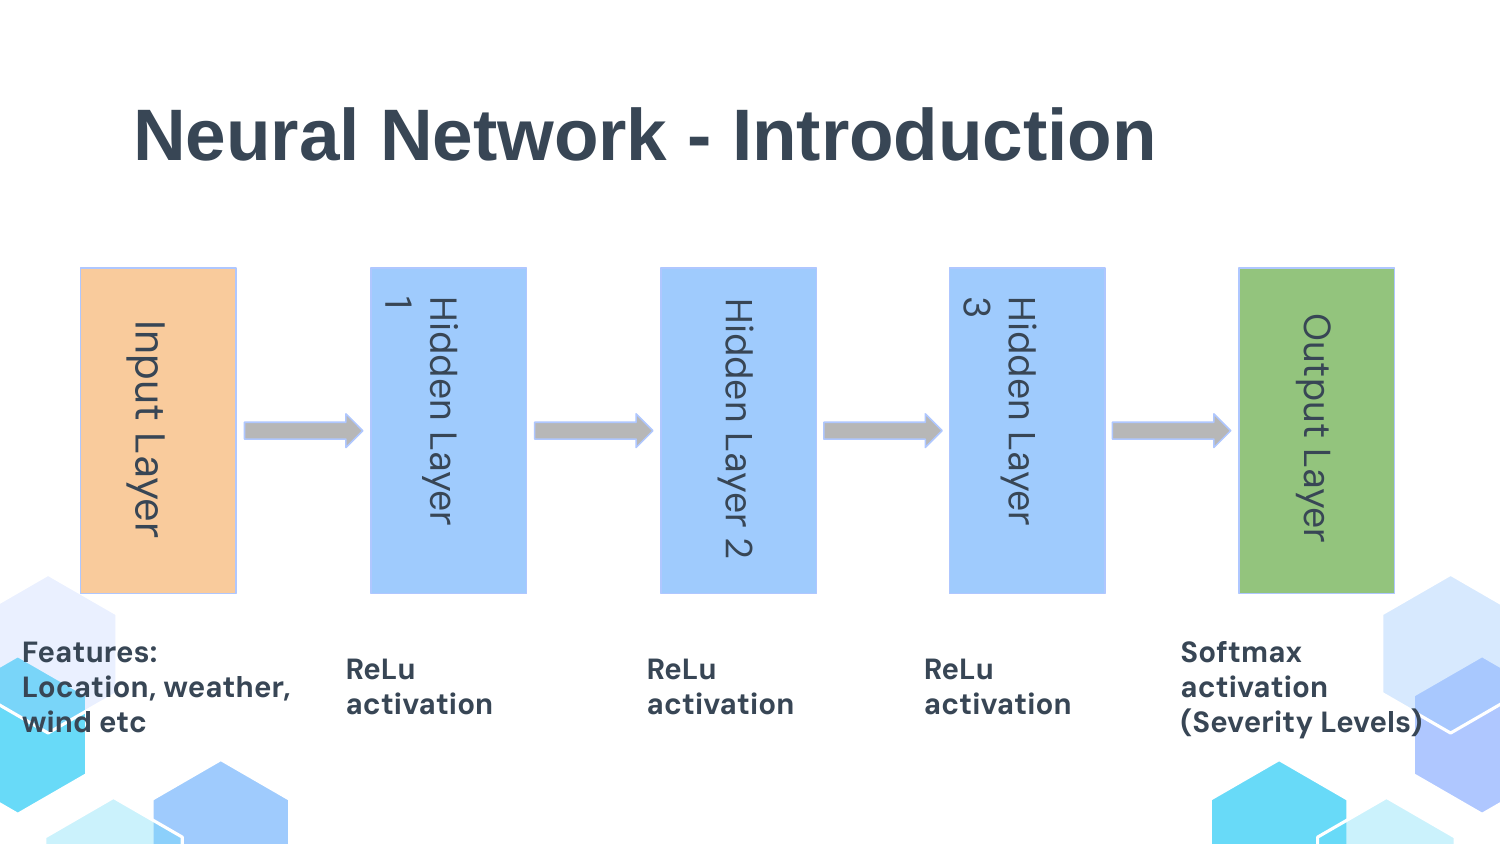

# Neural Network - Introduction

Input Layer

Hidden Layer 1

Hidden Layer 2

Hidden Layer 3

Output Layer

Features: Location, weather, wind etc
Softmax activation (Severity Levels)
ReLu activation
ReLu activation
ReLu activation